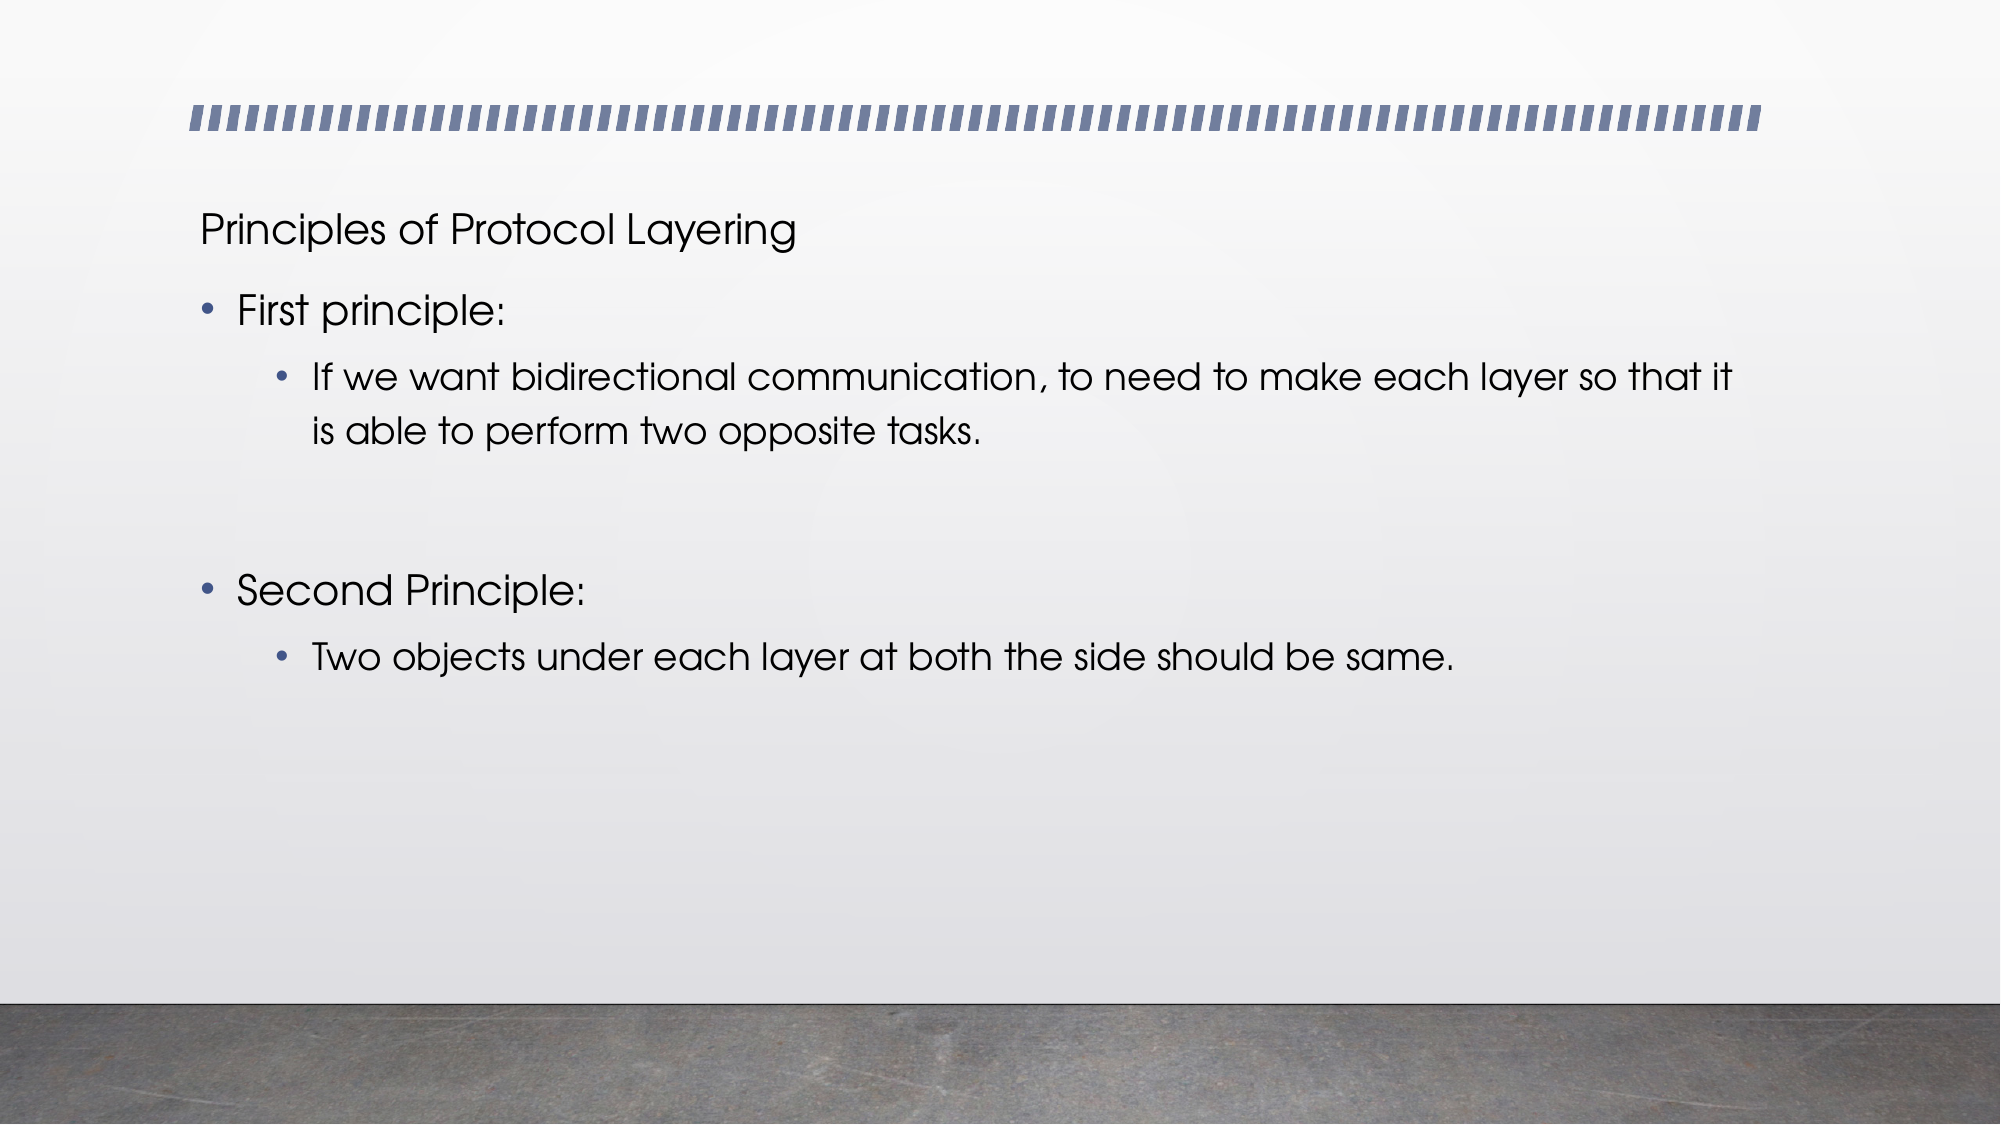

Principles of Protocol Layering
First principle:
If we want bidirectional communication, to need to make each layer so that it is able to perform two opposite tasks.

Second Principle:
Two objects under each layer at both the side should be same.